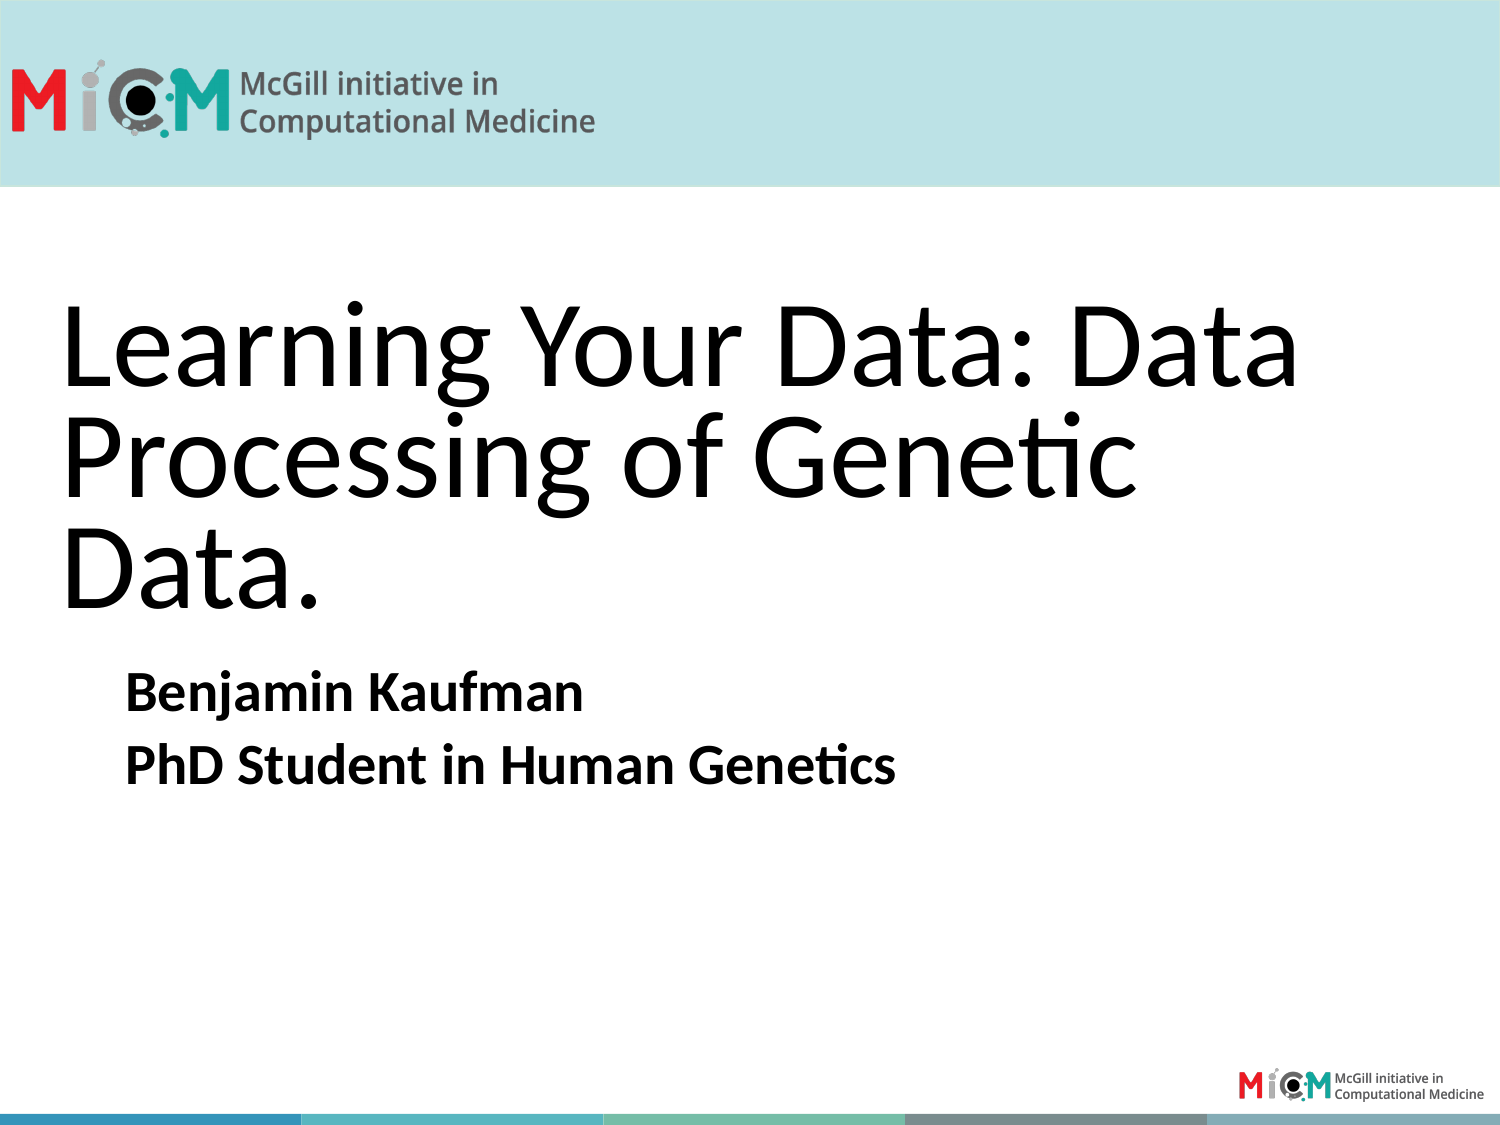

Learning Your Data: Data Processing of Genetic Data.
Benjamin Kaufman
PhD Student in Human Genetics